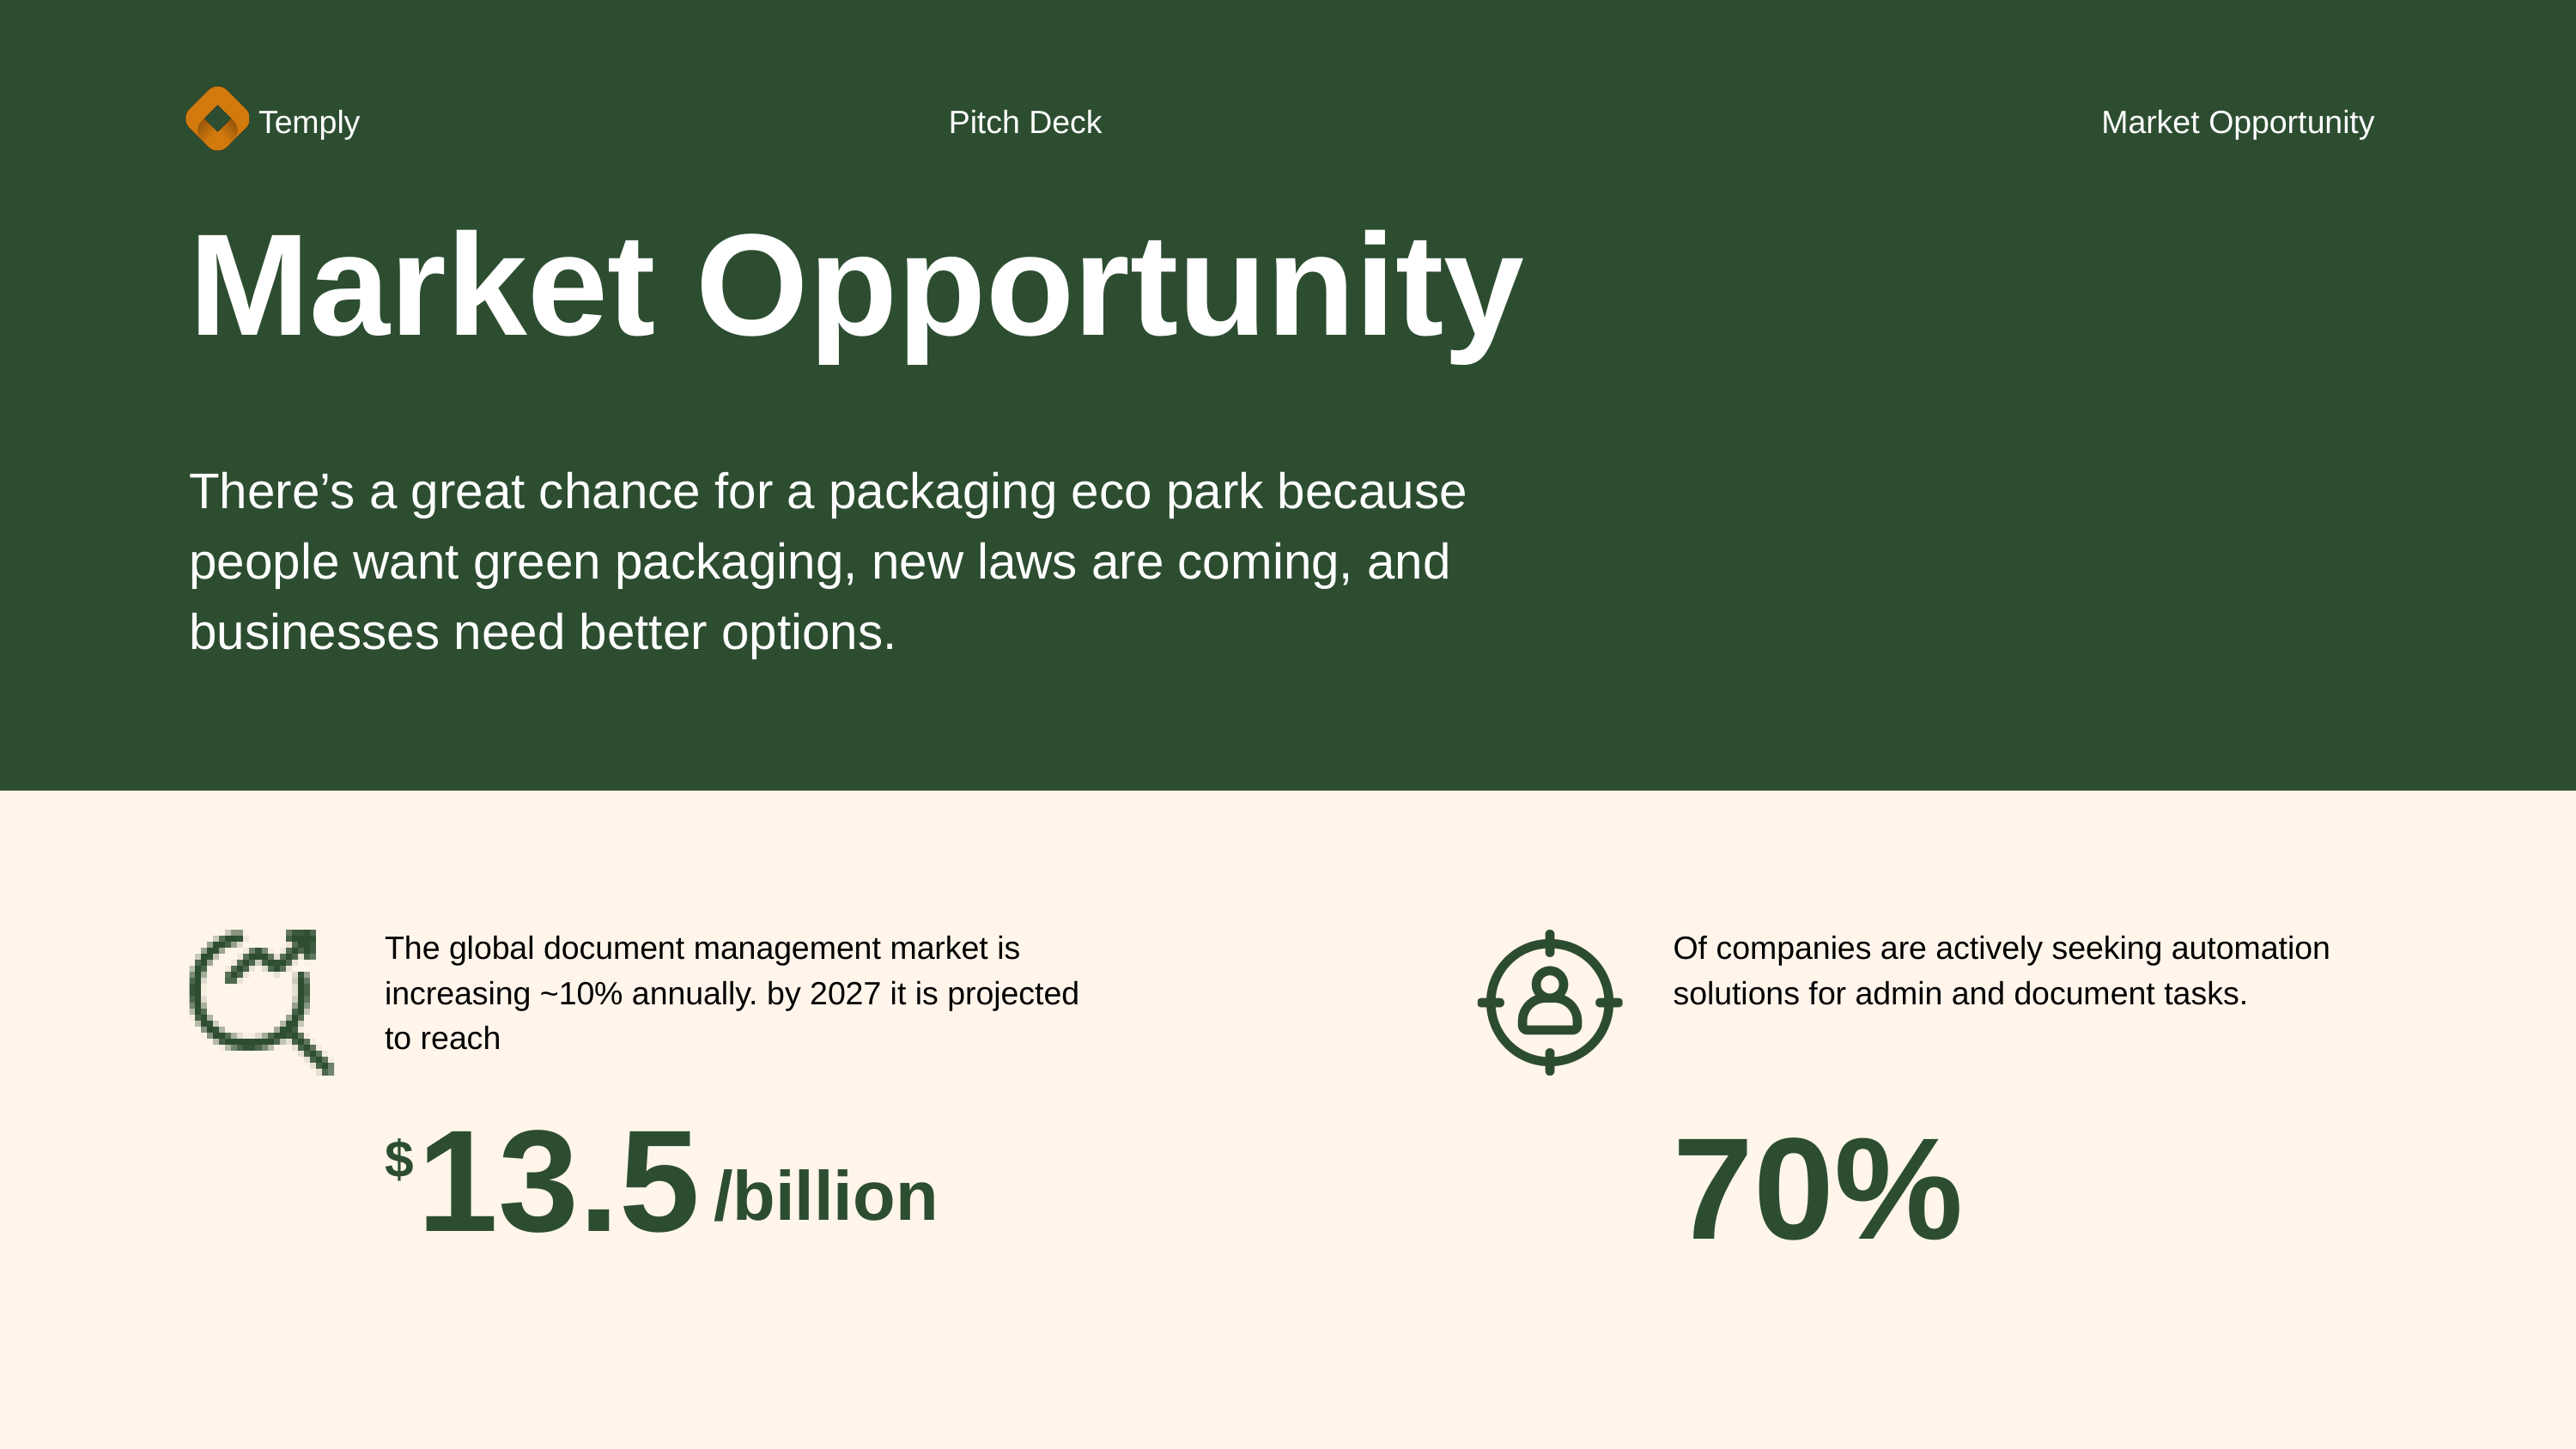

Temply
Pitch Deck
Market Opportunity
Market Opportunity
There’s a great chance for a packaging eco park because people want green packaging, new laws are coming, and businesses need better options.
The global document management market is increasing ~10% annually. by 2027 it is projected to reach
Of companies are actively seeking automation solutions for admin and document tasks.

13.5
70%
$
/billion